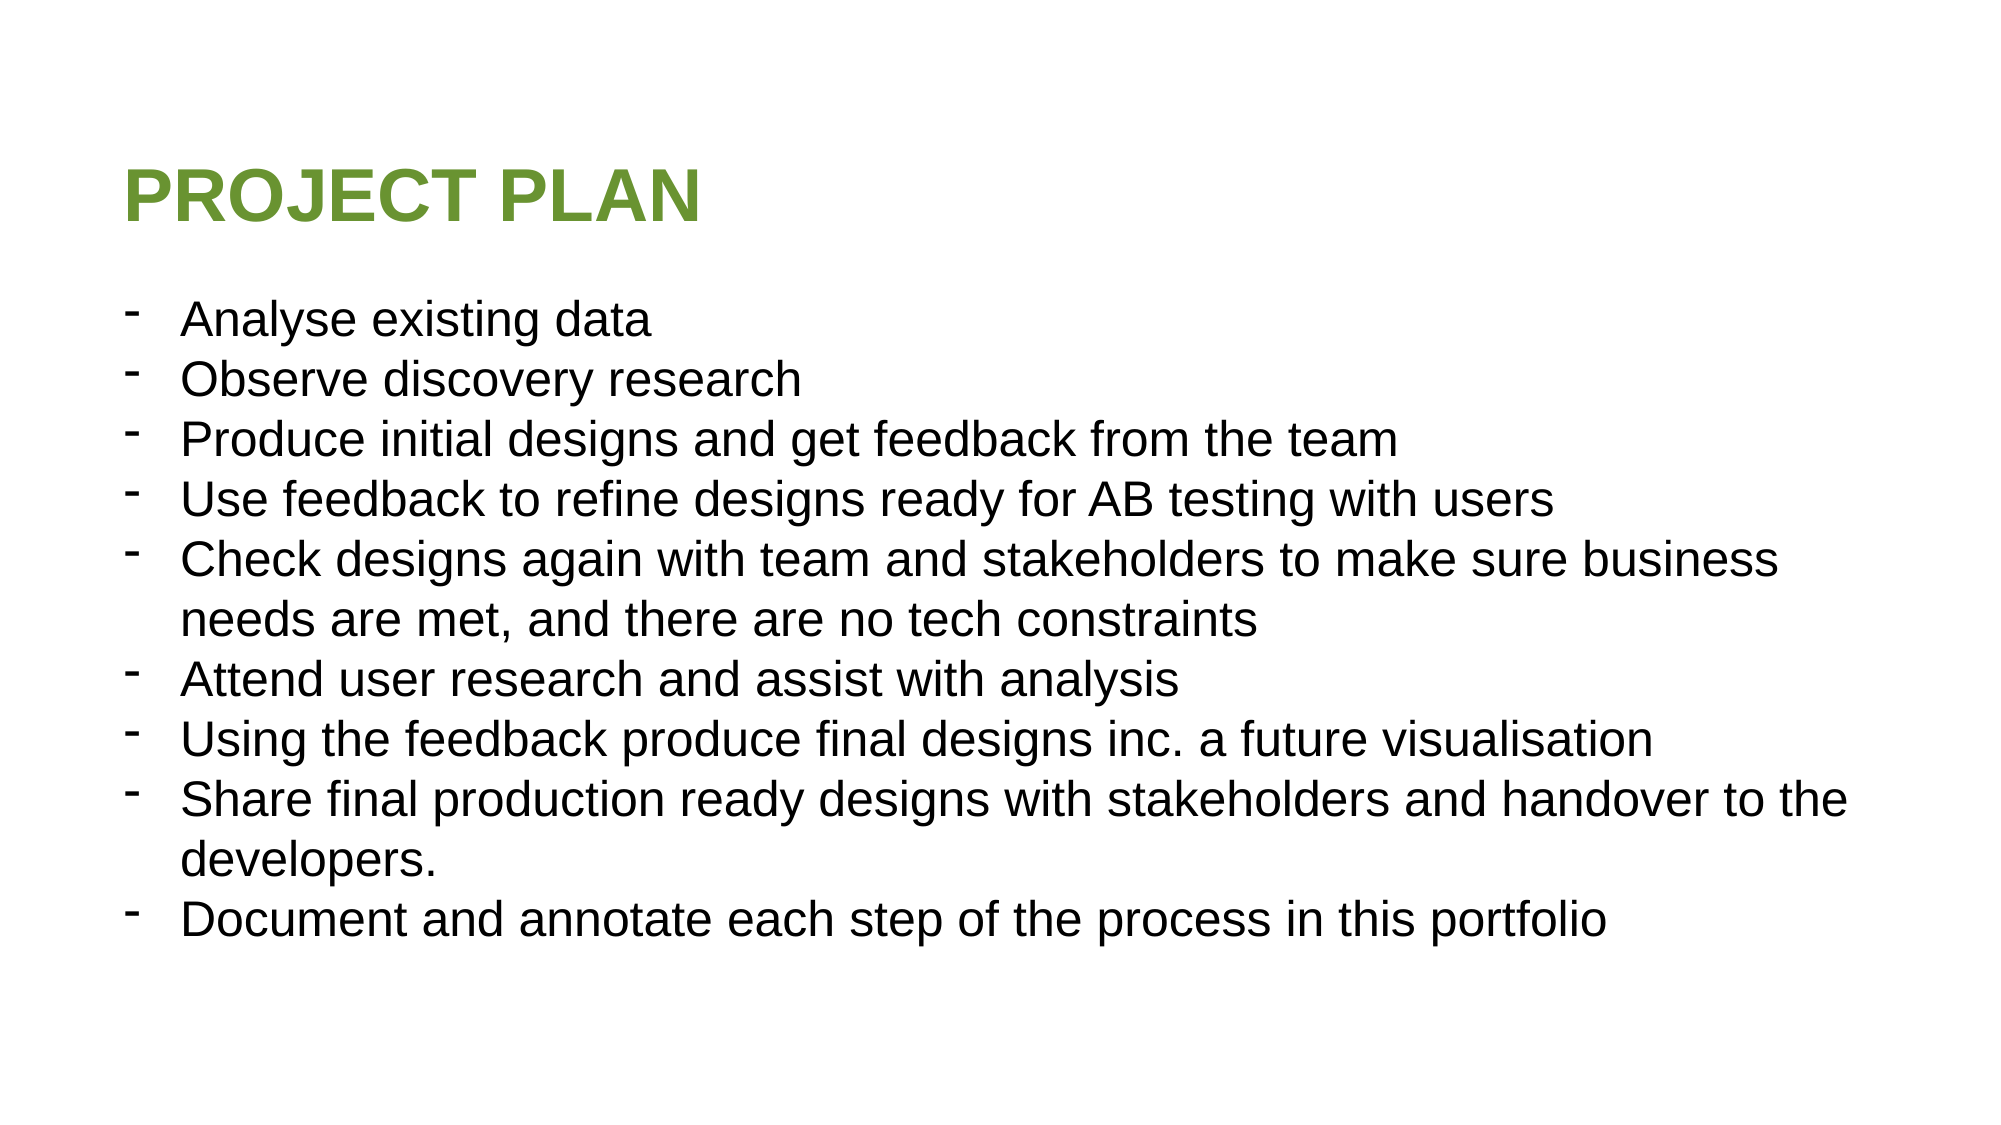

PROJECT PLAN
Analyse existing data
Observe discovery research
Produce initial designs and get feedback from the team
Use feedback to refine designs ready for AB testing with users
Check designs again with team and stakeholders to make sure business needs are met, and there are no tech constraints
Attend user research and assist with analysis
Using the feedback produce final designs inc. a future visualisation
Share final production ready designs with stakeholders and handover to the developers.
Document and annotate each step of the process in this portfolio